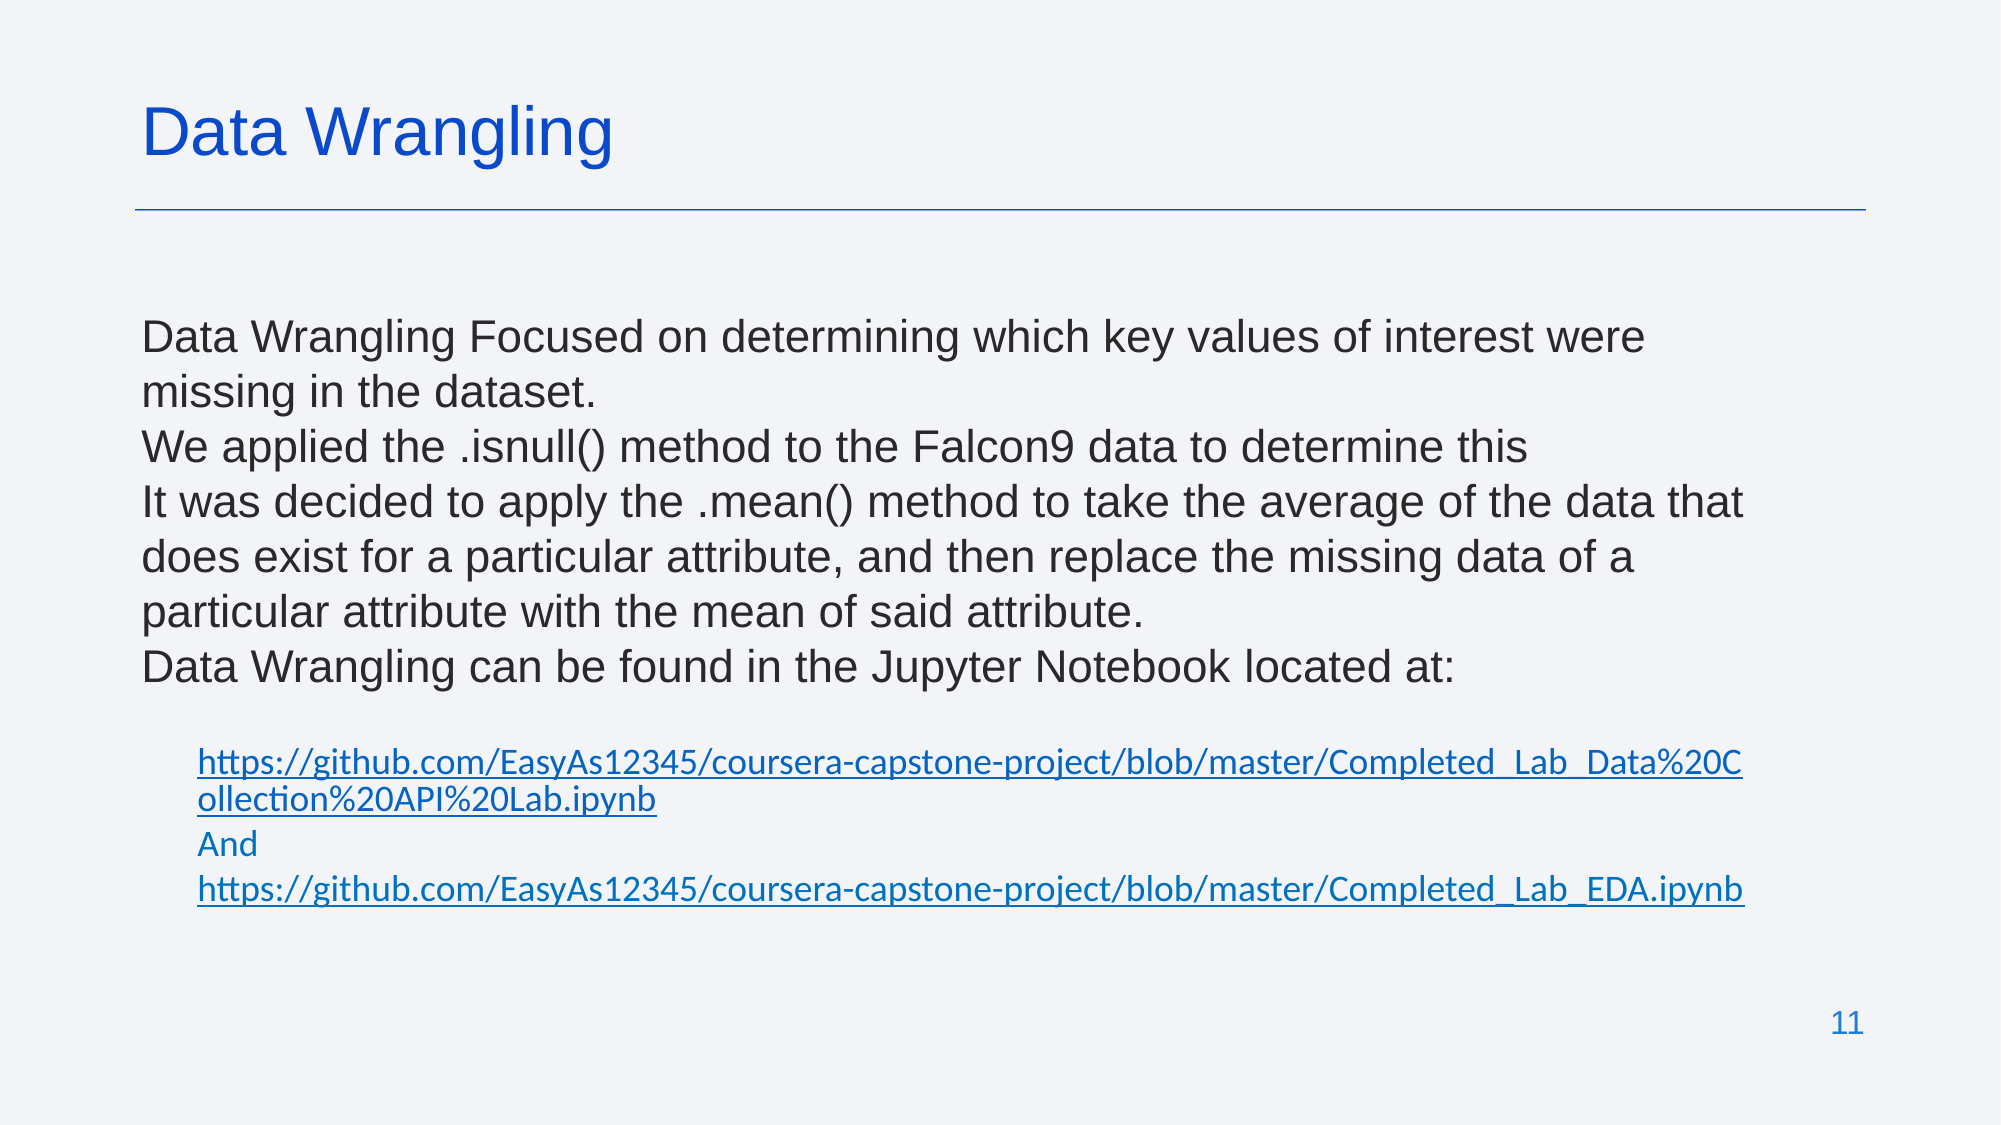

Data Wrangling
Data Wrangling Focused on determining which key values of interest were missing in the dataset.
We applied the .isnull() method to the Falcon9 data to determine this
It was decided to apply the .mean() method to take the average of the data that does exist for a particular attribute, and then replace the missing data of a particular attribute with the mean of said attribute.
Data Wrangling can be found in the Jupyter Notebook located at:
 https://github.com/EasyAs12345/coursera-capstone-project/blob/master/Completed_Lab_Data%20Collection%20API%20Lab.ipynb
And
https://github.com/EasyAs12345/coursera-capstone-project/blob/master/Completed_Lab_EDA.ipynb
11